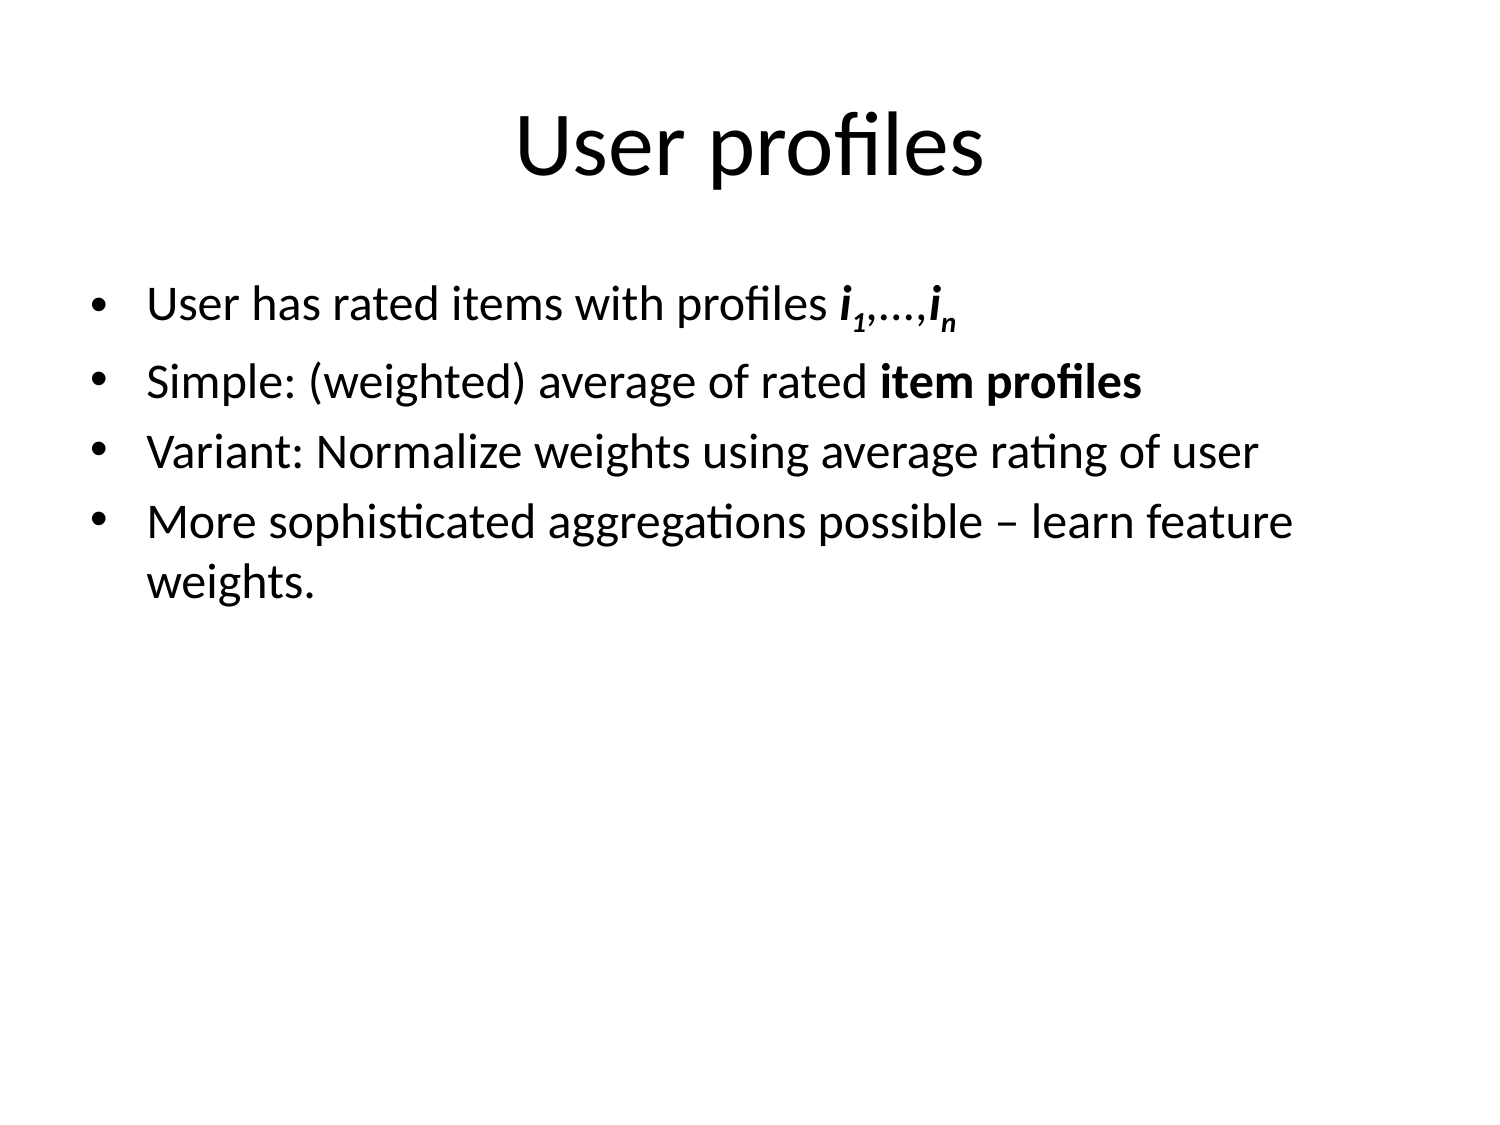

# User profiles
User has rated items with profiles i1,...,in
Simple: (weighted) average of rated item profiles
Variant: Normalize weights using average rating of user
More sophisticated aggregations possible – learn feature weights.